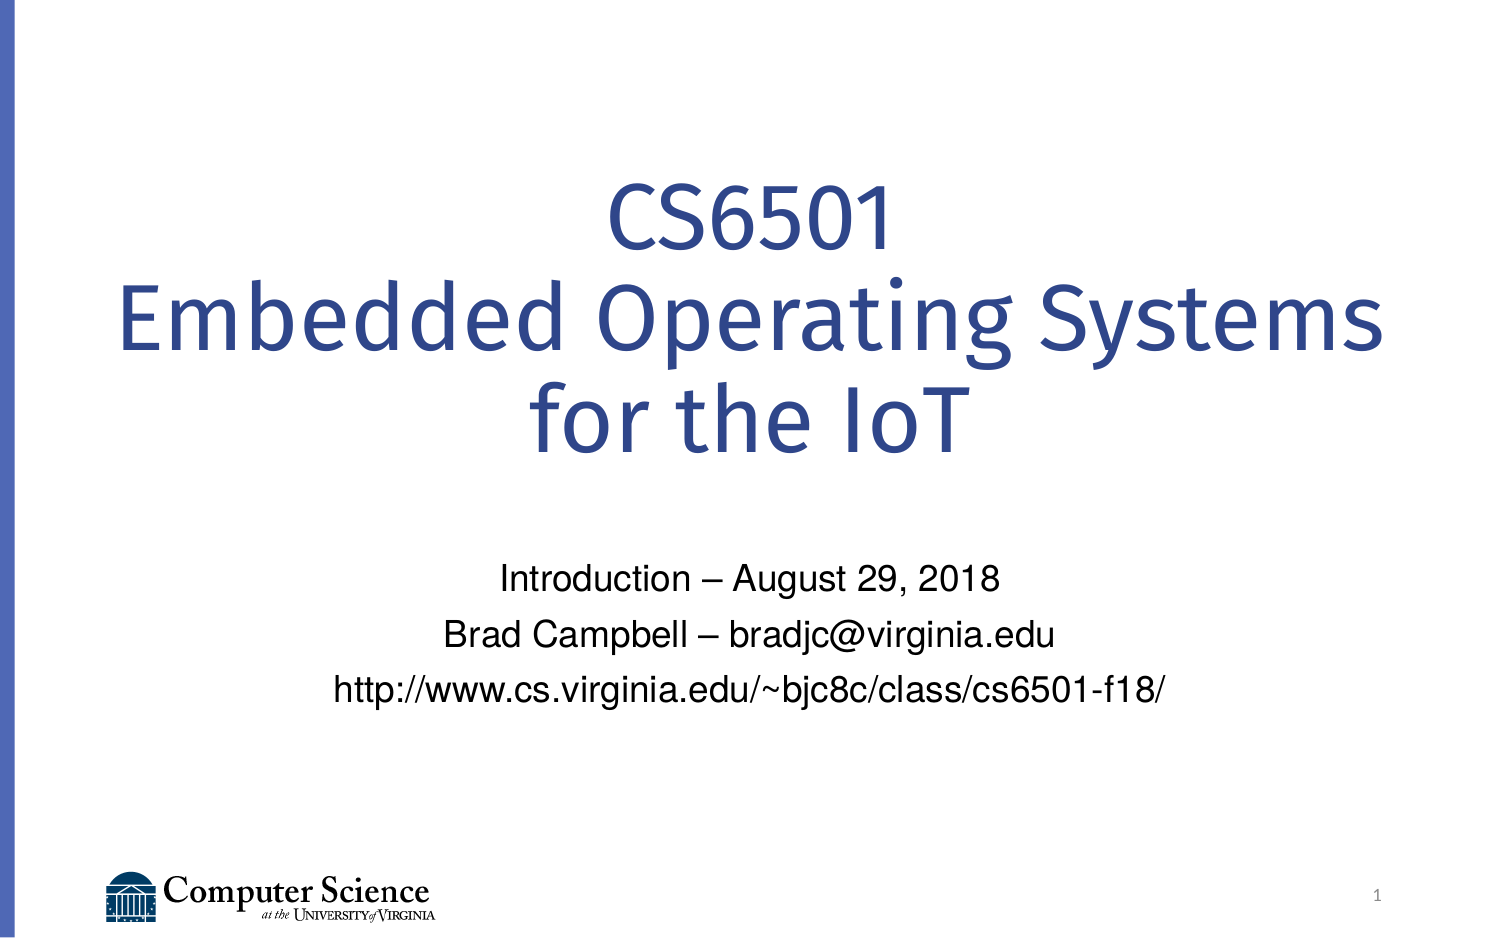

# CS6501 Embedded Operating Systems for the IoT

Introduction – August 29, 2018
Brad Campbell – bradjc@virginia.edu
http://www.cs.virginia.edu/~bjc8c/class/cs6501-f18/
1